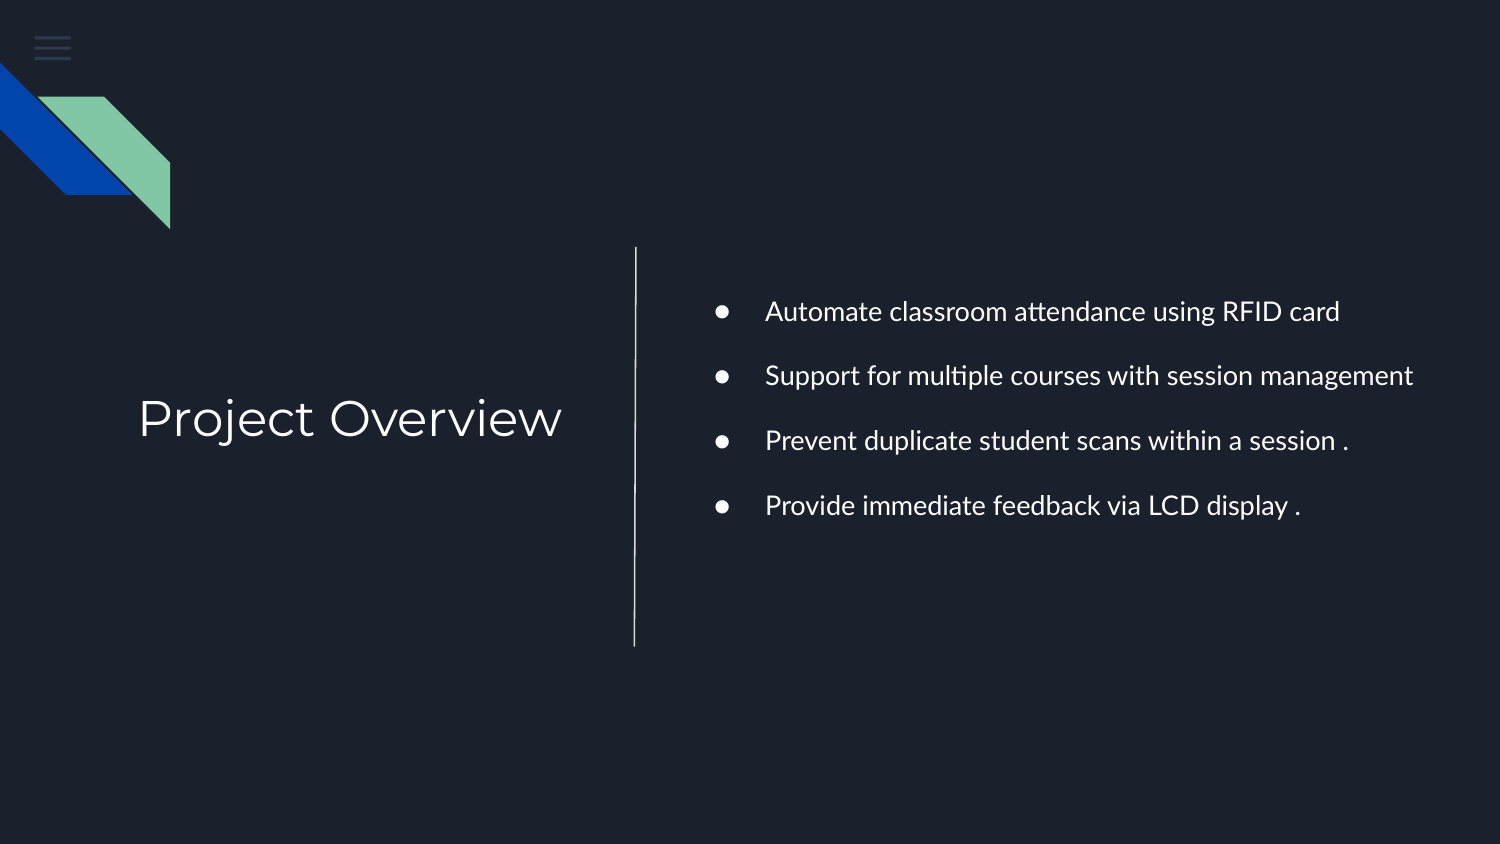

Automate classroom attendance using RFID card
Support for multiple courses with session management
Prevent duplicate student scans within a session .

Provide immediate feedback via LCD display .

# Project Overview